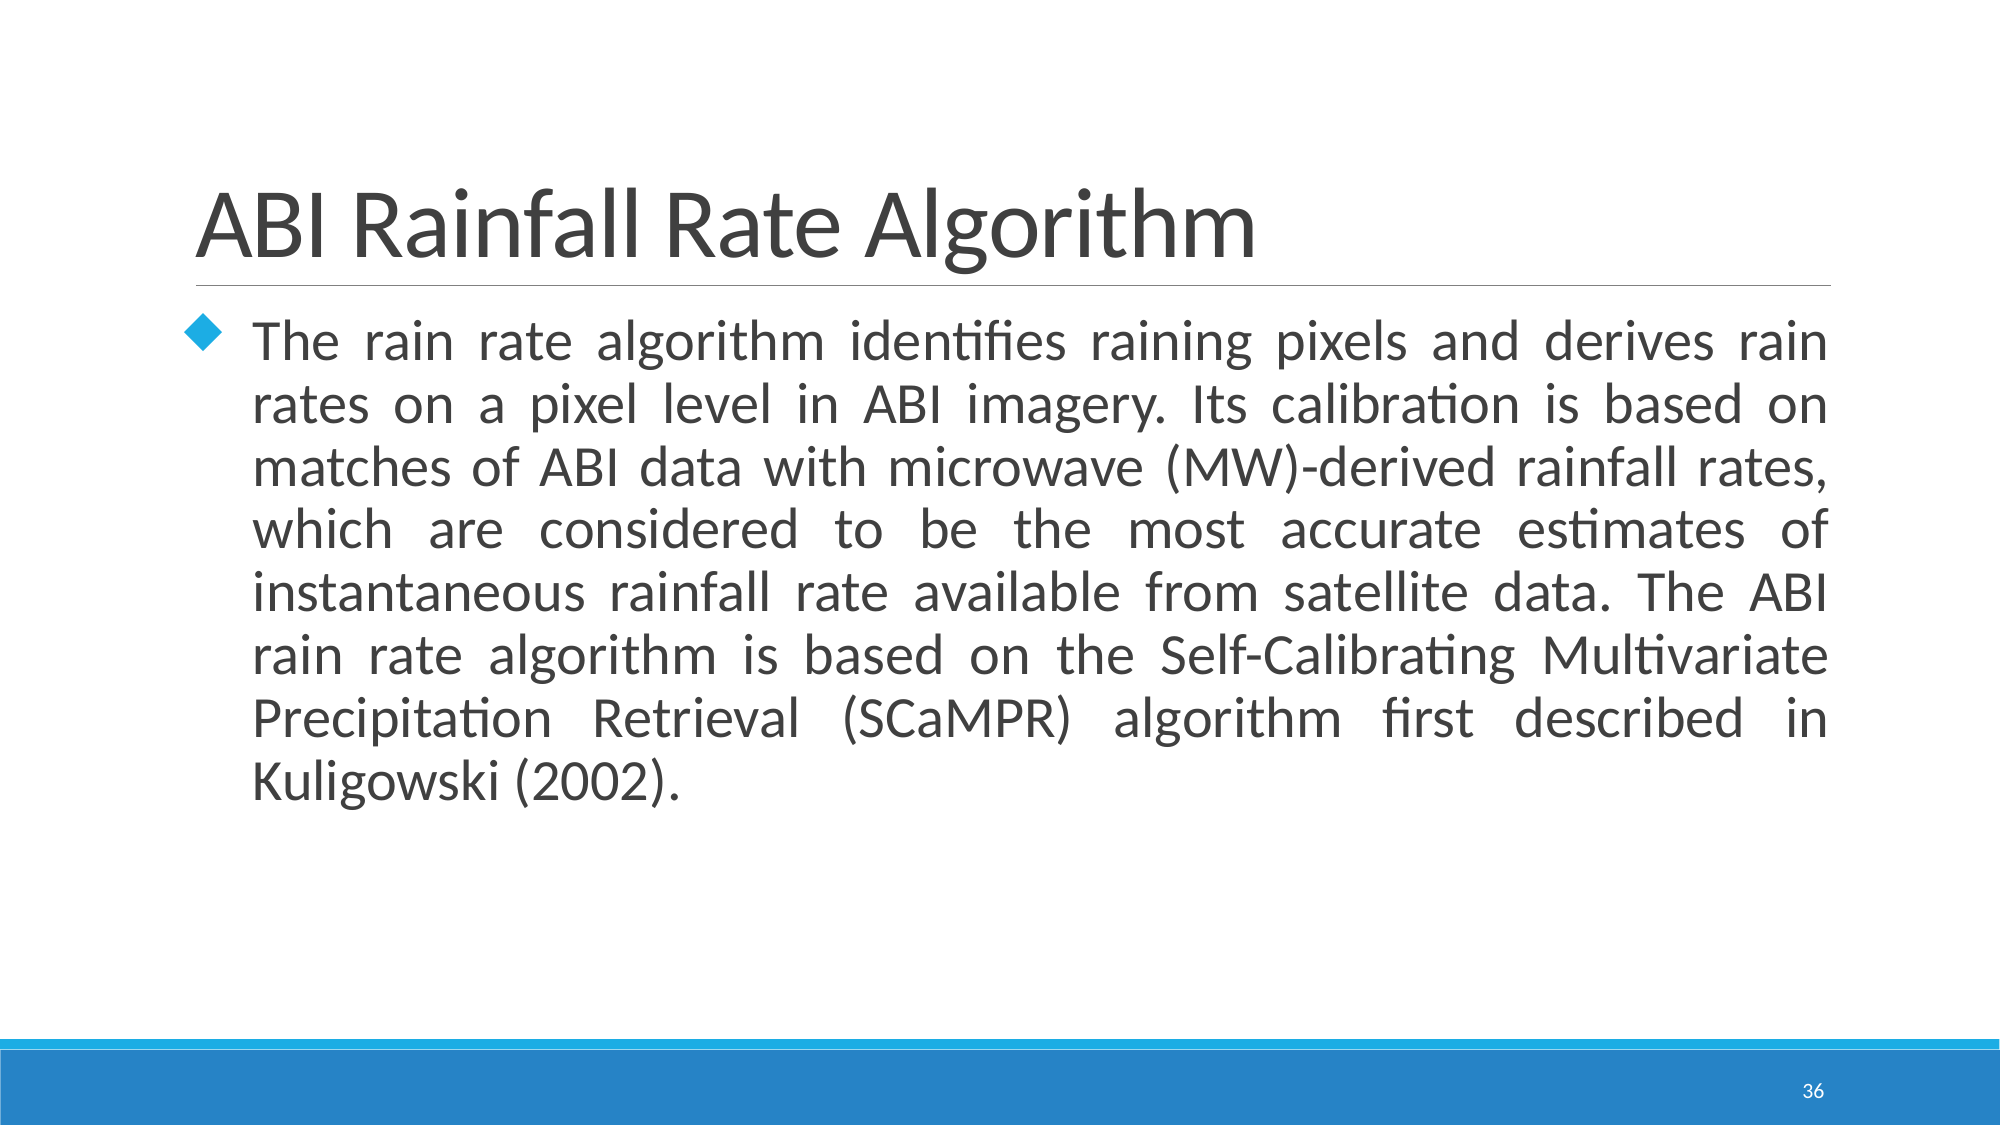

# ABI Rainfall Rate Algorithm
The rain rate algorithm identifies raining pixels and derives rain rates on a pixel level in ABI imagery. Its calibration is based on matches of ABI data with microwave (MW)-derived rainfall rates, which are considered to be the most accurate estimates of instantaneous rainfall rate available from satellite data. The ABI rain rate algorithm is based on the Self-Calibrating Multivariate Precipitation Retrieval (SCaMPR) algorithm first described in Kuligowski (2002).
36